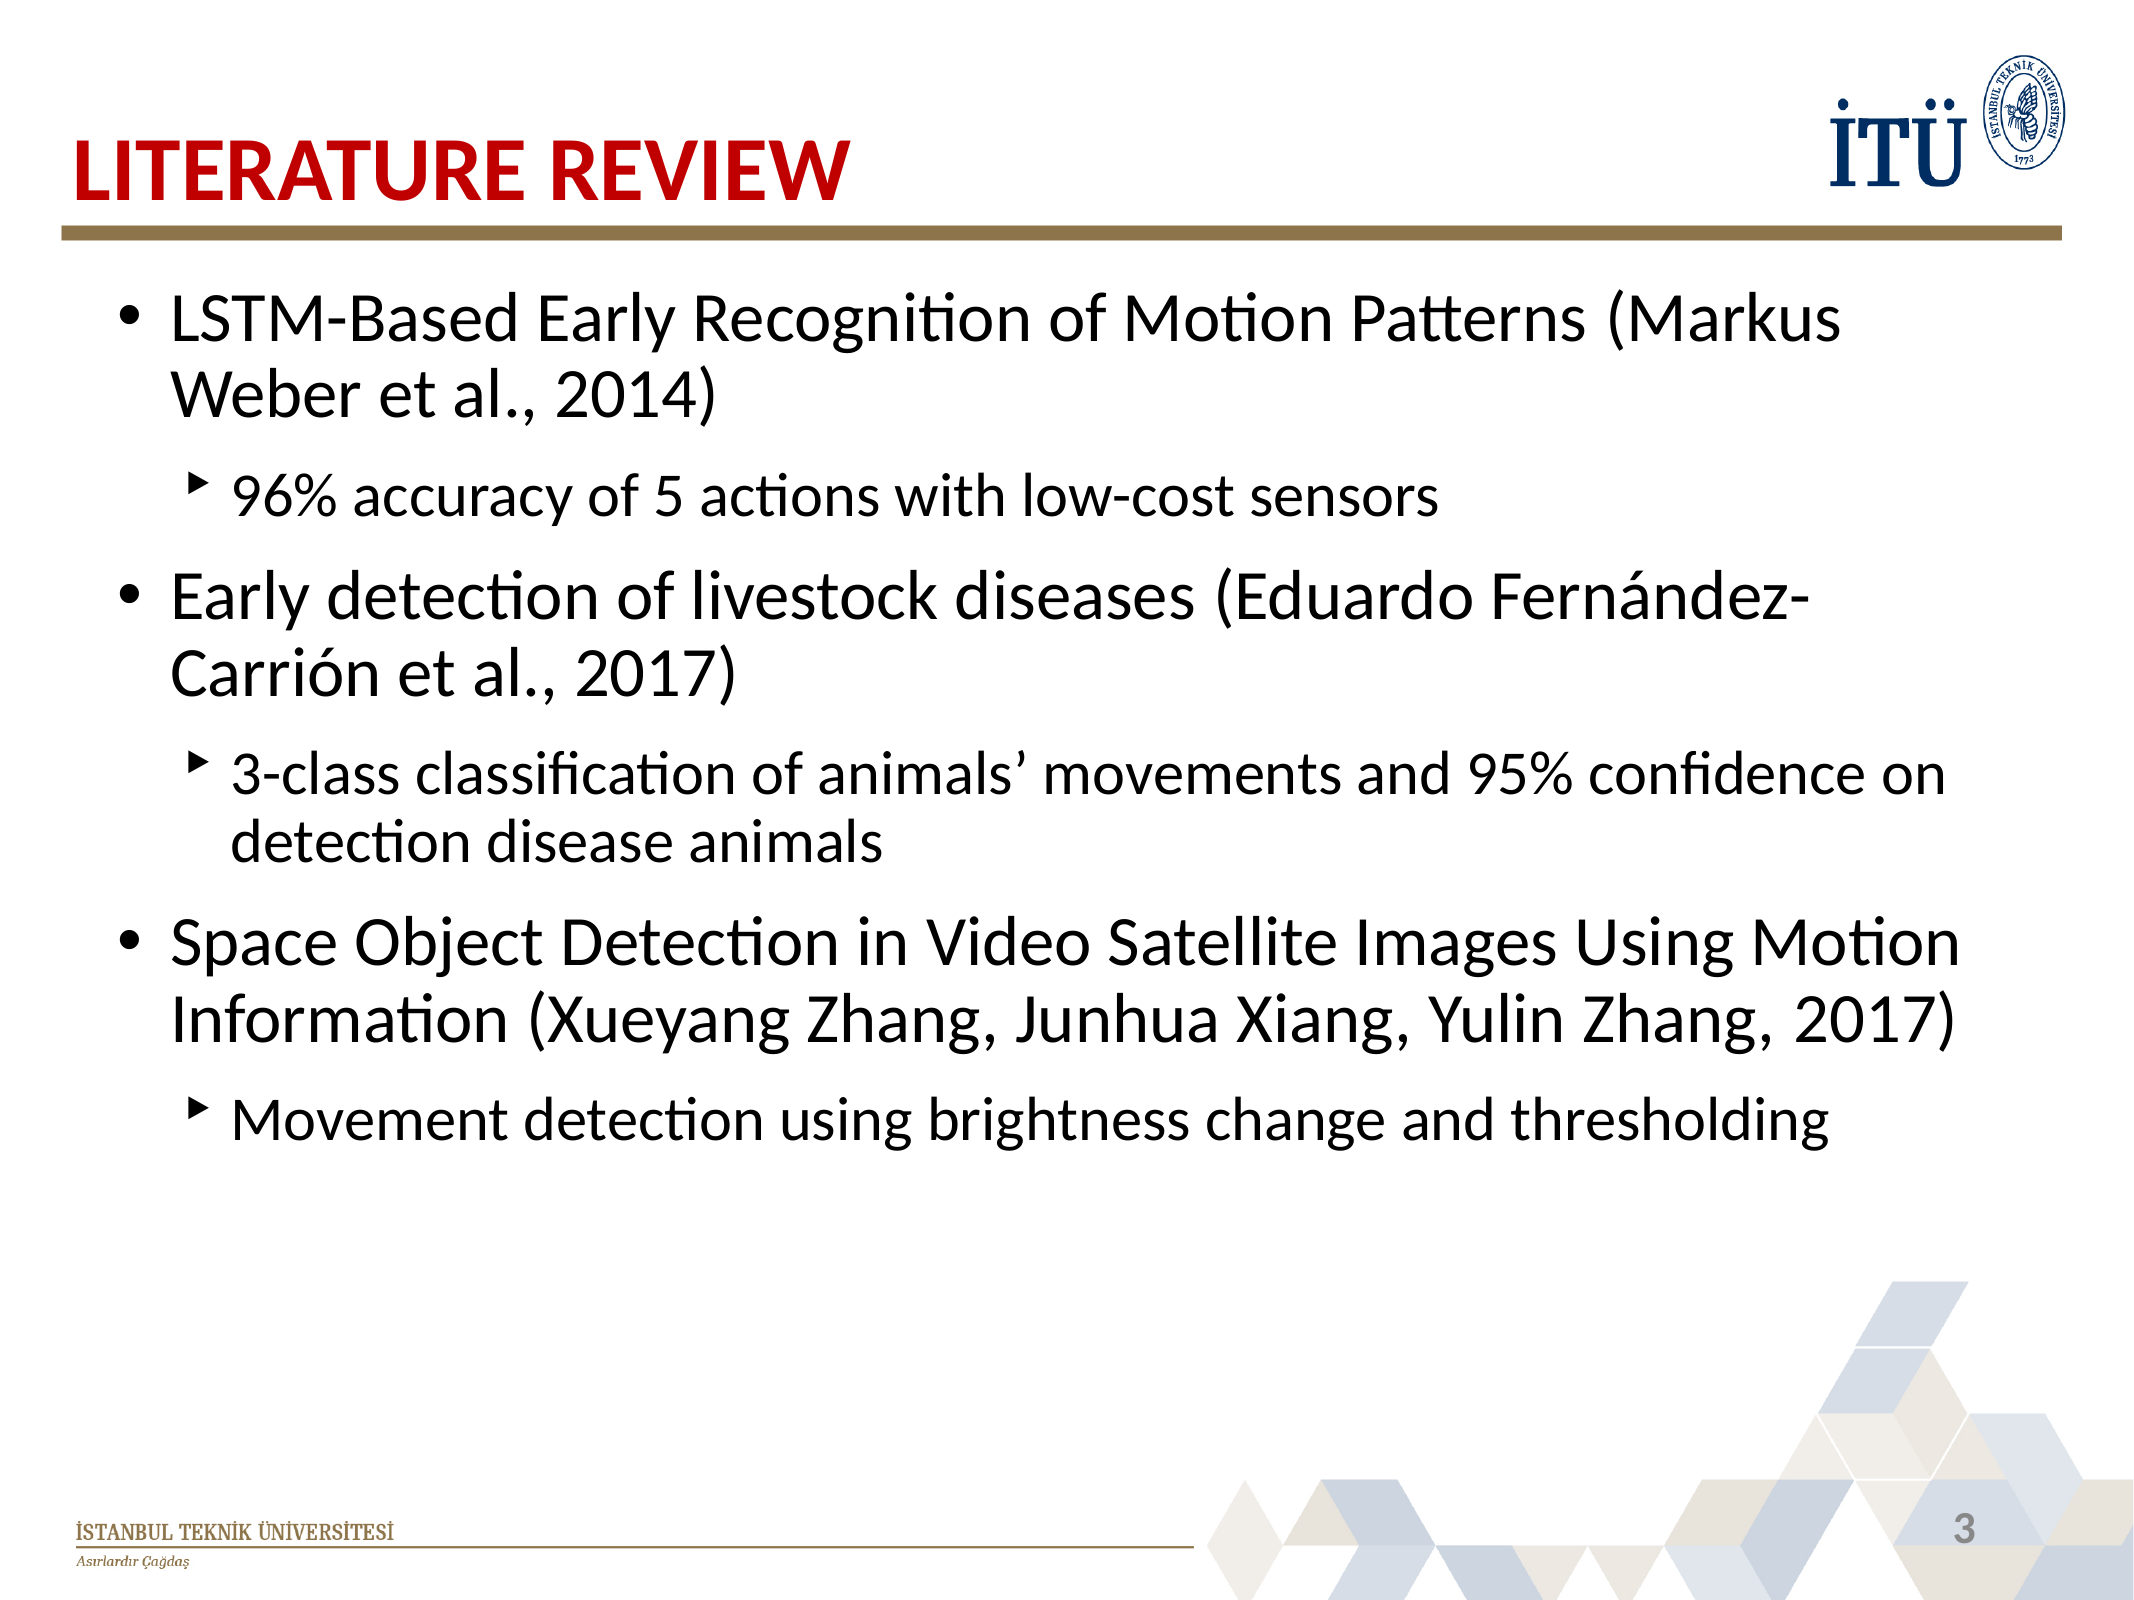

LITERATURE REVIEW
LSTM-Based Early Recognition of Motion Patterns (Markus Weber et al., 2014)
96% accuracy of 5 actions with low-cost sensors
Early detection of livestock diseases (Eduardo Fernández-Carrión et al., 2017)
3-class classification of animals’ movements and 95% confidence on detection disease animals
Space Object Detection in Video Satellite Images Using Motion Information (Xueyang Zhang, Junhua Xiang, Yulin Zhang, 2017)
Movement detection using brightness change and thresholding
3